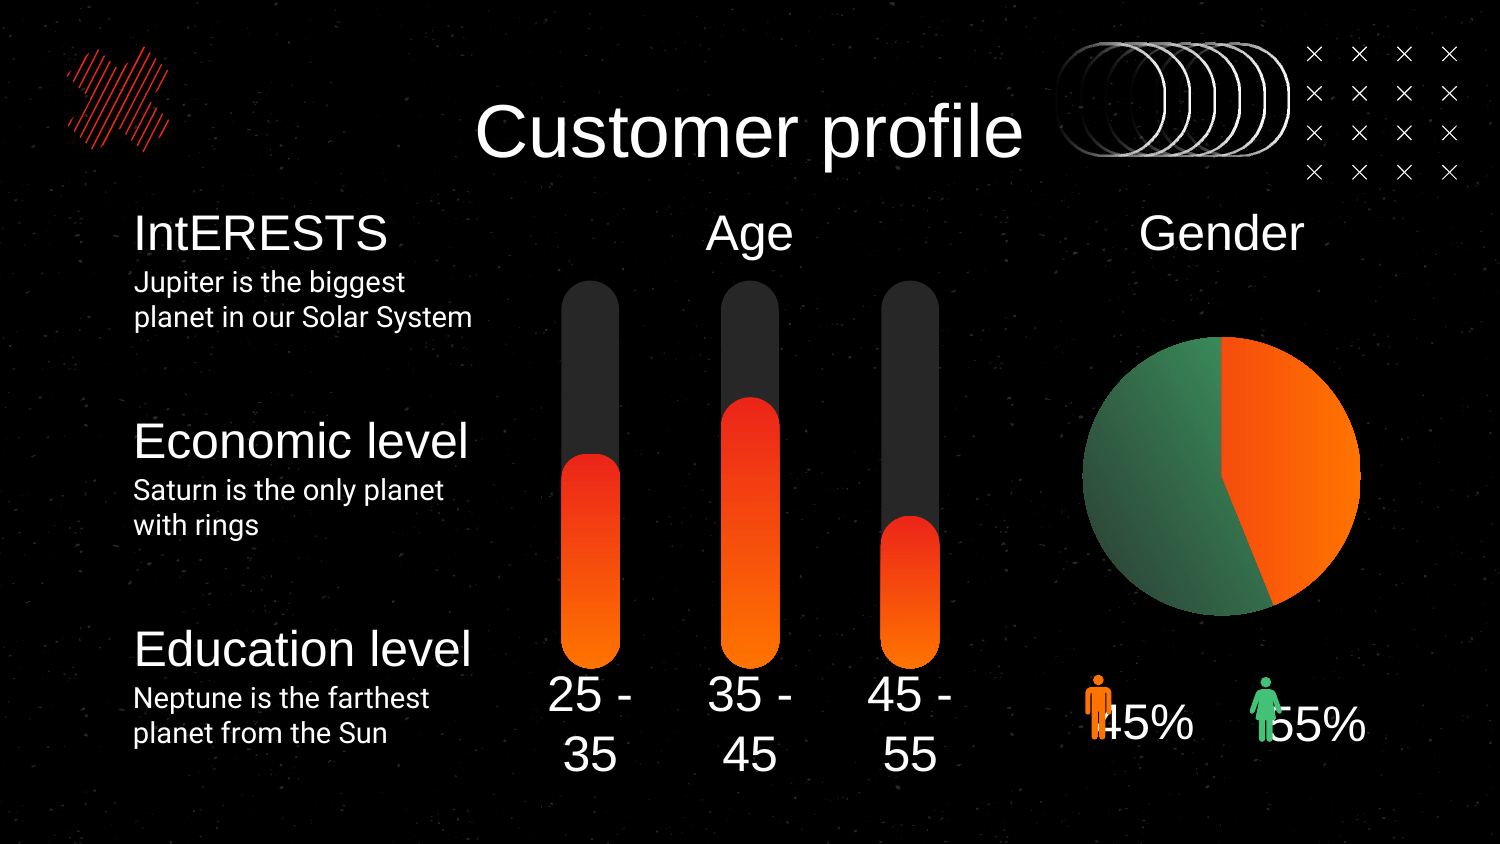

# Customer profile
IntERESTS
Age
Gender
Jupiter is the biggest planet in our Solar System

Economic level

Saturn is the only planet with rings

Education level
Neptune is the farthest planet from the Sun

45%
25 - 35
35 - 45
45 - 55
55%